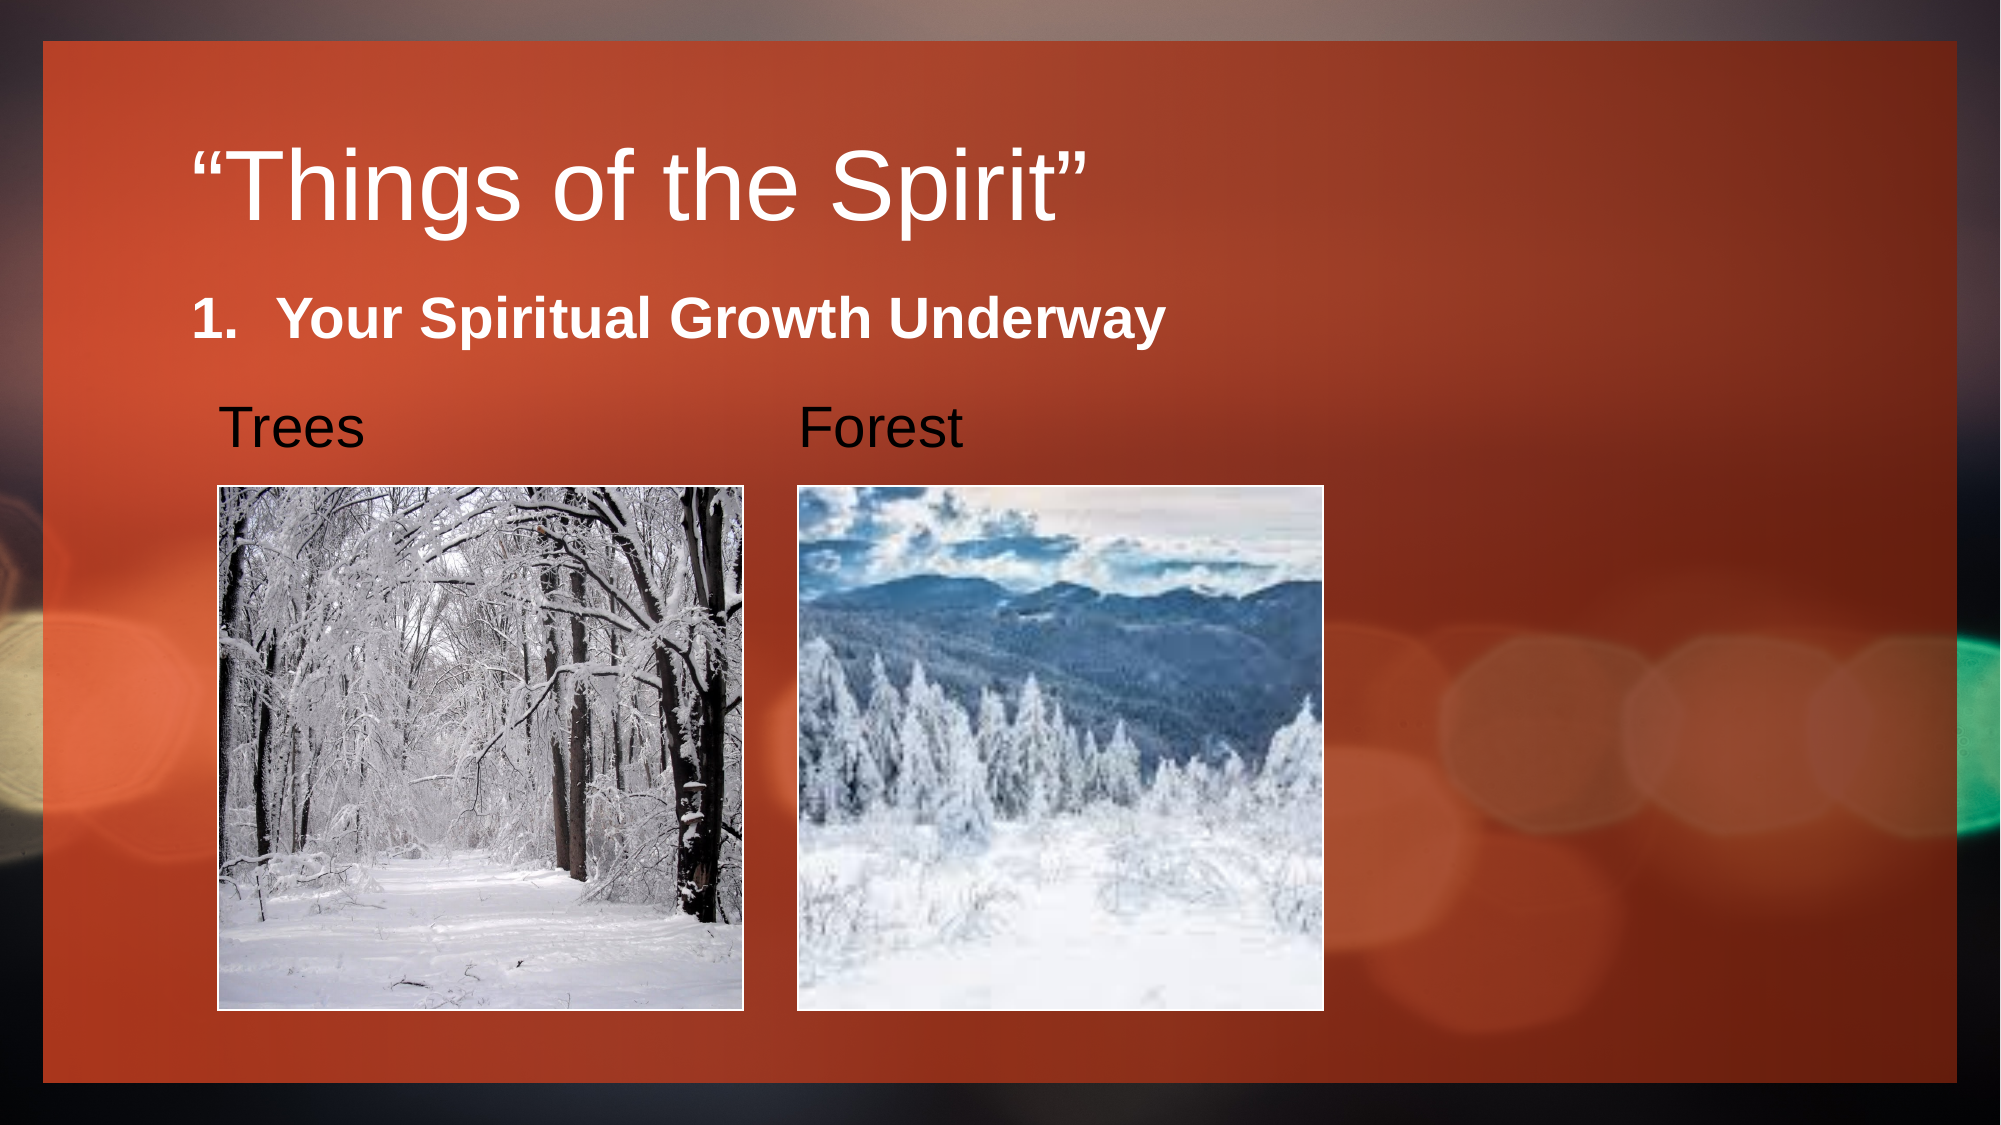

# “Things of the Spirit”
Your Spiritual Growth Underway
Trees
Forest